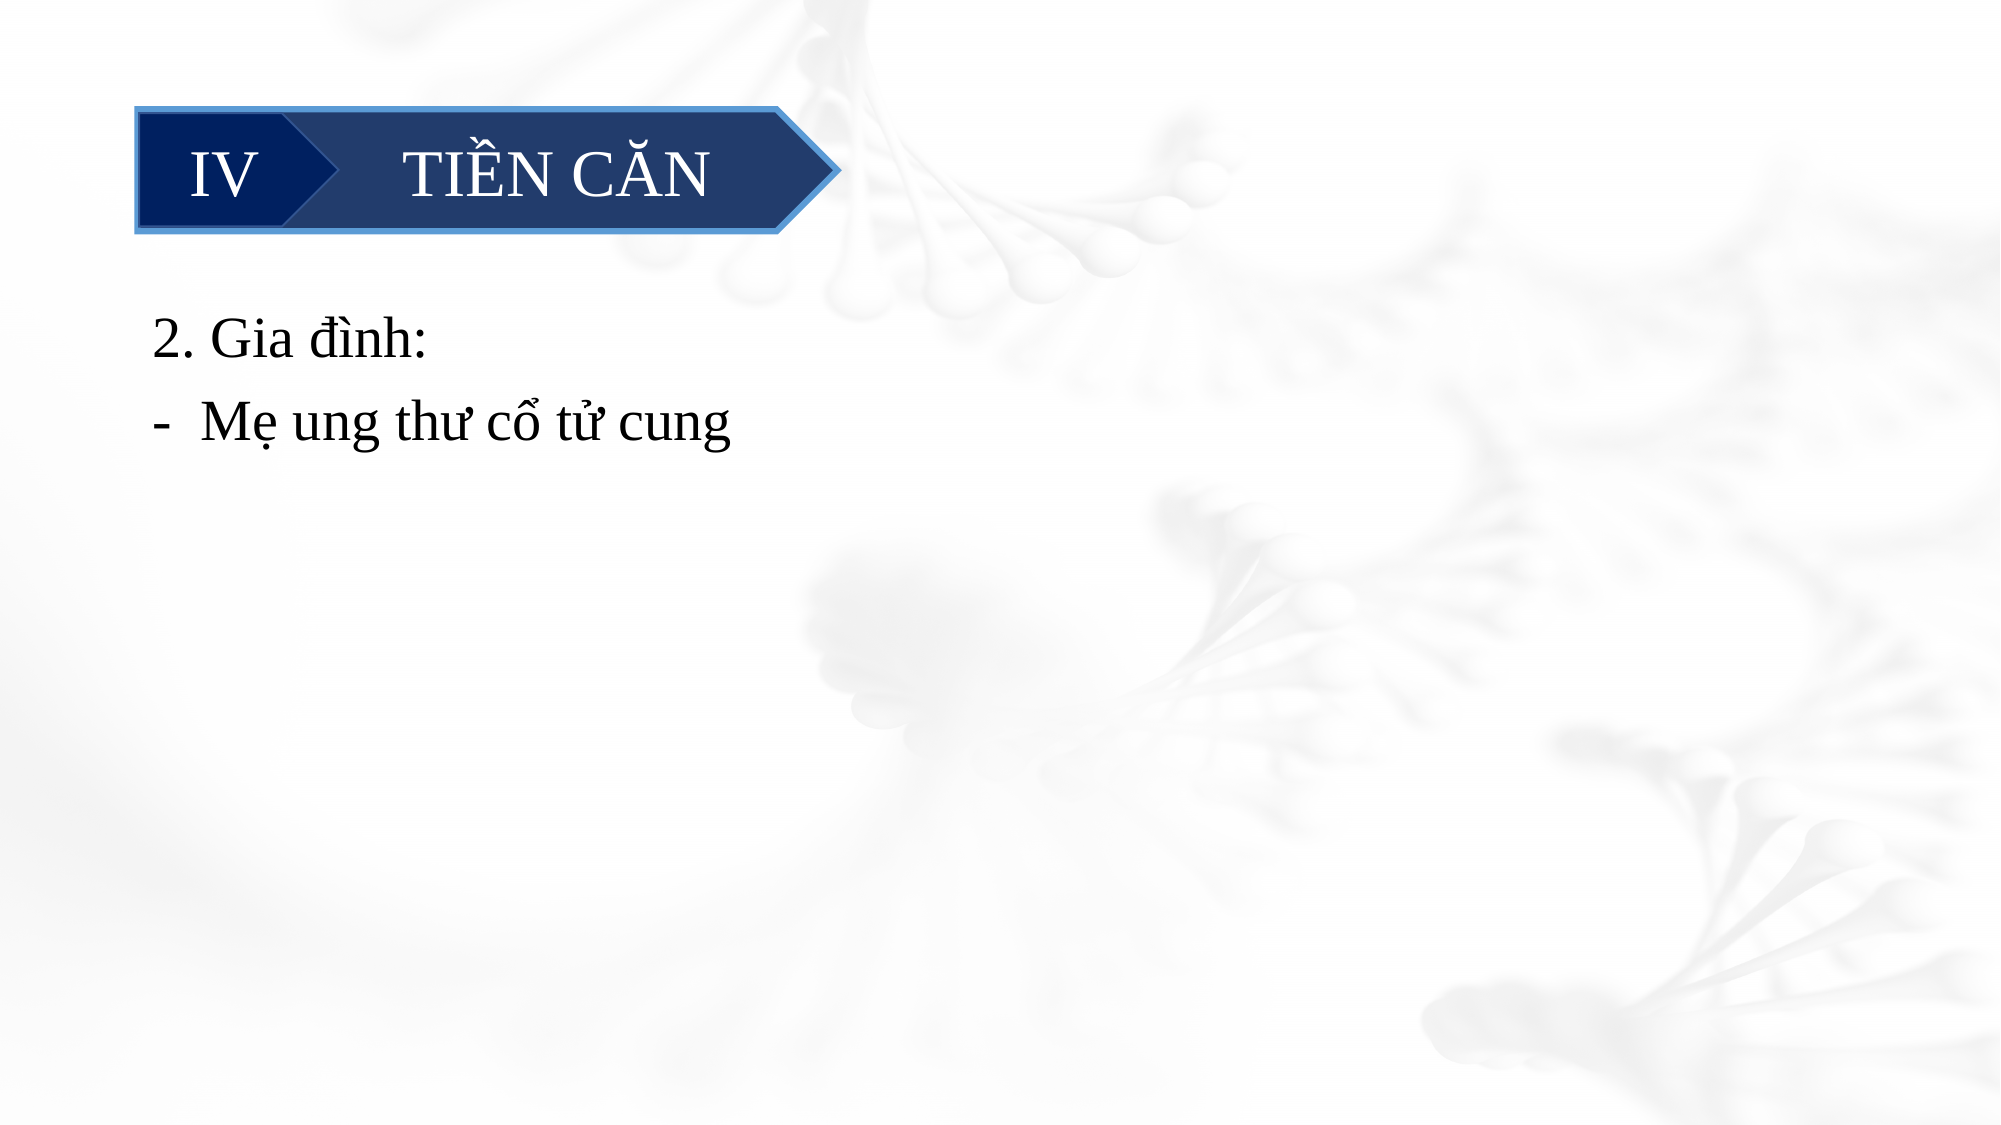

#
	      TIỀN CĂN
IV
2. Gia đình:
-  Mẹ ung thư cổ tử cung